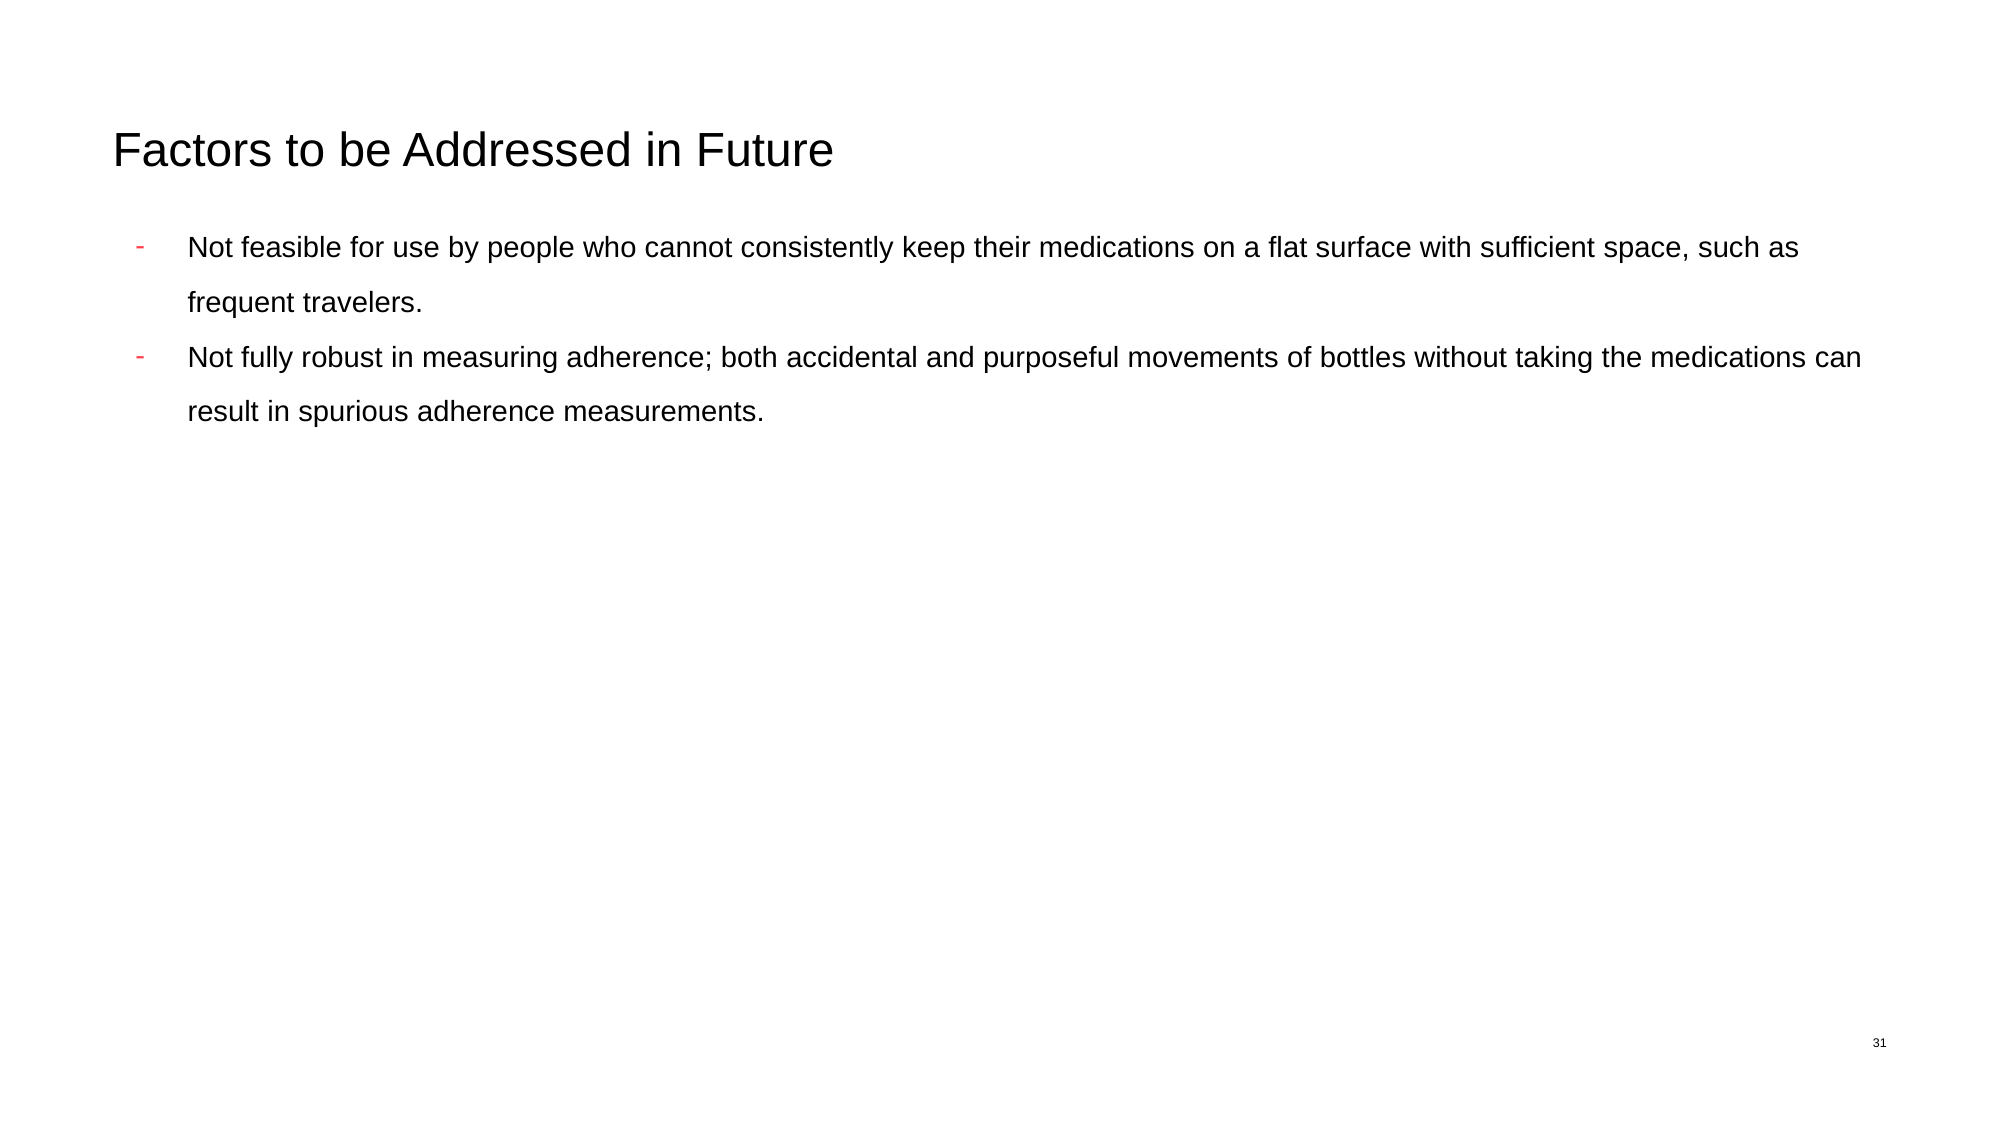

# Factors to be Addressed in Future
Not feasible for use by people who cannot consistently keep their medications on a flat surface with sufficient space, such as frequent travelers.
Not fully robust in measuring adherence; both accidental and purposeful movements of bottles without taking the medications can result in spurious adherence measurements.

31